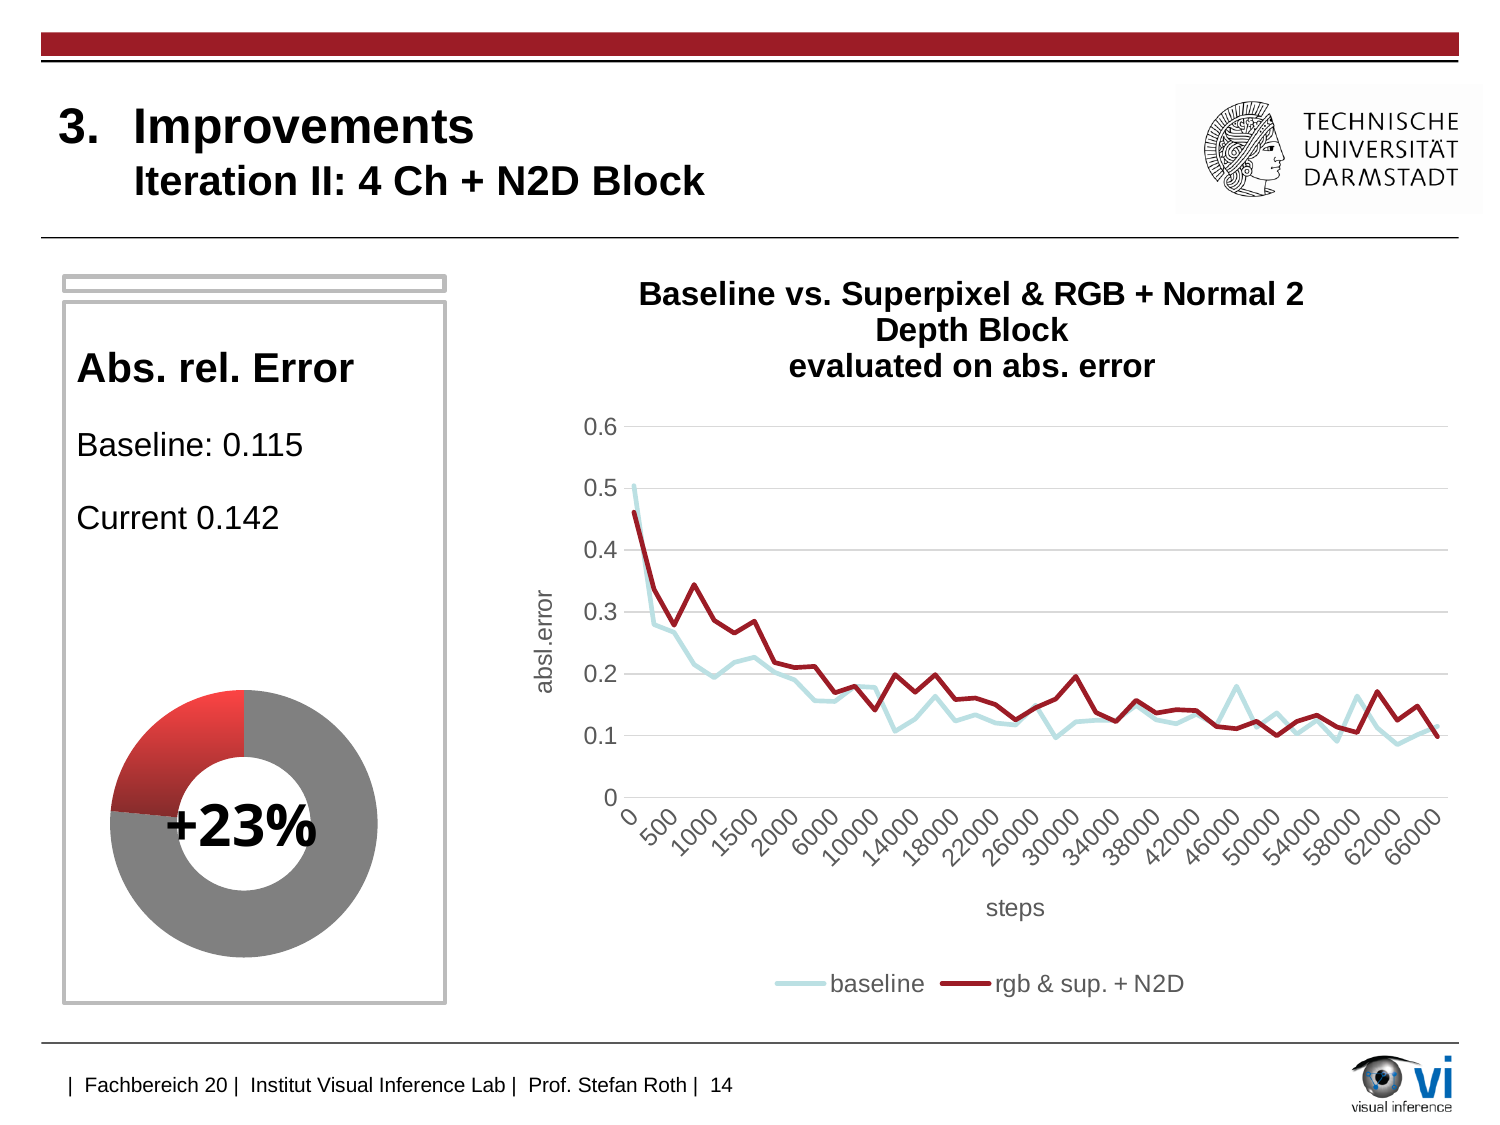

# Improvements Iteration II: 4 Ch + N2D Block

### Chart: Baseline vs. Superpixel & RGB + Normal 2 Depth Block
evaluated on abs. error

| Category | baseline | rgb & sup. + N2D |
|---|---|---|
| 0 | 0.504219055175781 | 0.46130994 |
| 250 | 0.279735058546066 | 0.336830199 |
| 500 | 0.266931325197219 | 0.278493911 |
| 750 | 0.214964240789413 | 0.344324499 |
| 1000 | 0.193553686141967 | 0.286384374 |
| 1250 | 0.218414276838302 | 0.265594482 |
| 1500 | 0.226739570498466 | 0.285111457 |
| 1750 | 0.202410370111465 | 0.218185142 |
| 2000 | 0.190024375915527 | 0.209914088 |
| 4000 | 0.156396463513374 | 0.21191965 |
| 6000 | 0.155196189880371 | 0.169204965 |
| 8000 | 0.179761007428169 | 0.179976523 |
| 10000 | 0.177907273173332 | 0.141060635 |
| 12000 | 0.106906652450561 | 0.198650166 |
| 14000 | 0.12688834965229 | 0.170059264 |
| 16000 | 0.163748353719711 | 0.198569298 |
| 18000 | 0.123531013727188 | 0.158276409 |
| 20000 | 0.133747279644012 | 0.160714984 |
| 22000 | 0.120334401726722 | 0.150188699 |
| 24000 | 0.117107719182968 | 0.125305653 |
| 26000 | 0.149118512868881 | 0.145080432 |
| 28000 | 0.0964293330907821 | 0.159240618 |
| 30000 | 0.122254811227321 | 0.195767358 |
| 32000 | 0.124715767800807 | 0.137347043 |
| 34000 | 0.124756418168544 | 0.12259572 |
| 36000 | 0.148933038115501 | 0.157210782 |
| 38000 | 0.125493839383125 | 0.136419713 |
| 40000 | 0.119067765772342 | 0.141925797 |
| 42000 | 0.13459737598896 | 0.140419379 |
| 44000 | 0.116551786661148 | 0.114663966 |
| 46000 | 0.17988933622837 | 0.111045539 |
| 48000 | 0.113363228738307 | 0.12309064 |
| 50000 | 0.136811524629592 | 0.099771231 |
| 52000 | 0.102510310709476 | 0.122934721 |
| 54000 | 0.124967977404594 | 0.133054346 |
| 56000 | 0.0905319824814796 | 0.113849863 |
| 58000 | 0.164128676056861 | 0.104941681 |
| 60000 | 0.112606756389141 | 0.171374097 |
| 62000 | 0.0853952839970588 | 0.124734648 |
| 64000 | 0.101319782435894 | 0.14783594 |
| 66000 | 0.114990562200546 | 0.098216347 |

Abs. rel. Error
Baseline: 0.115
Current 0.142

### Chart

| Category | Sales |
|---|---|
| 1st Qtr | 76.5217391304348 |
| 2nd Qtr | 23.4782608695652 |
+23%